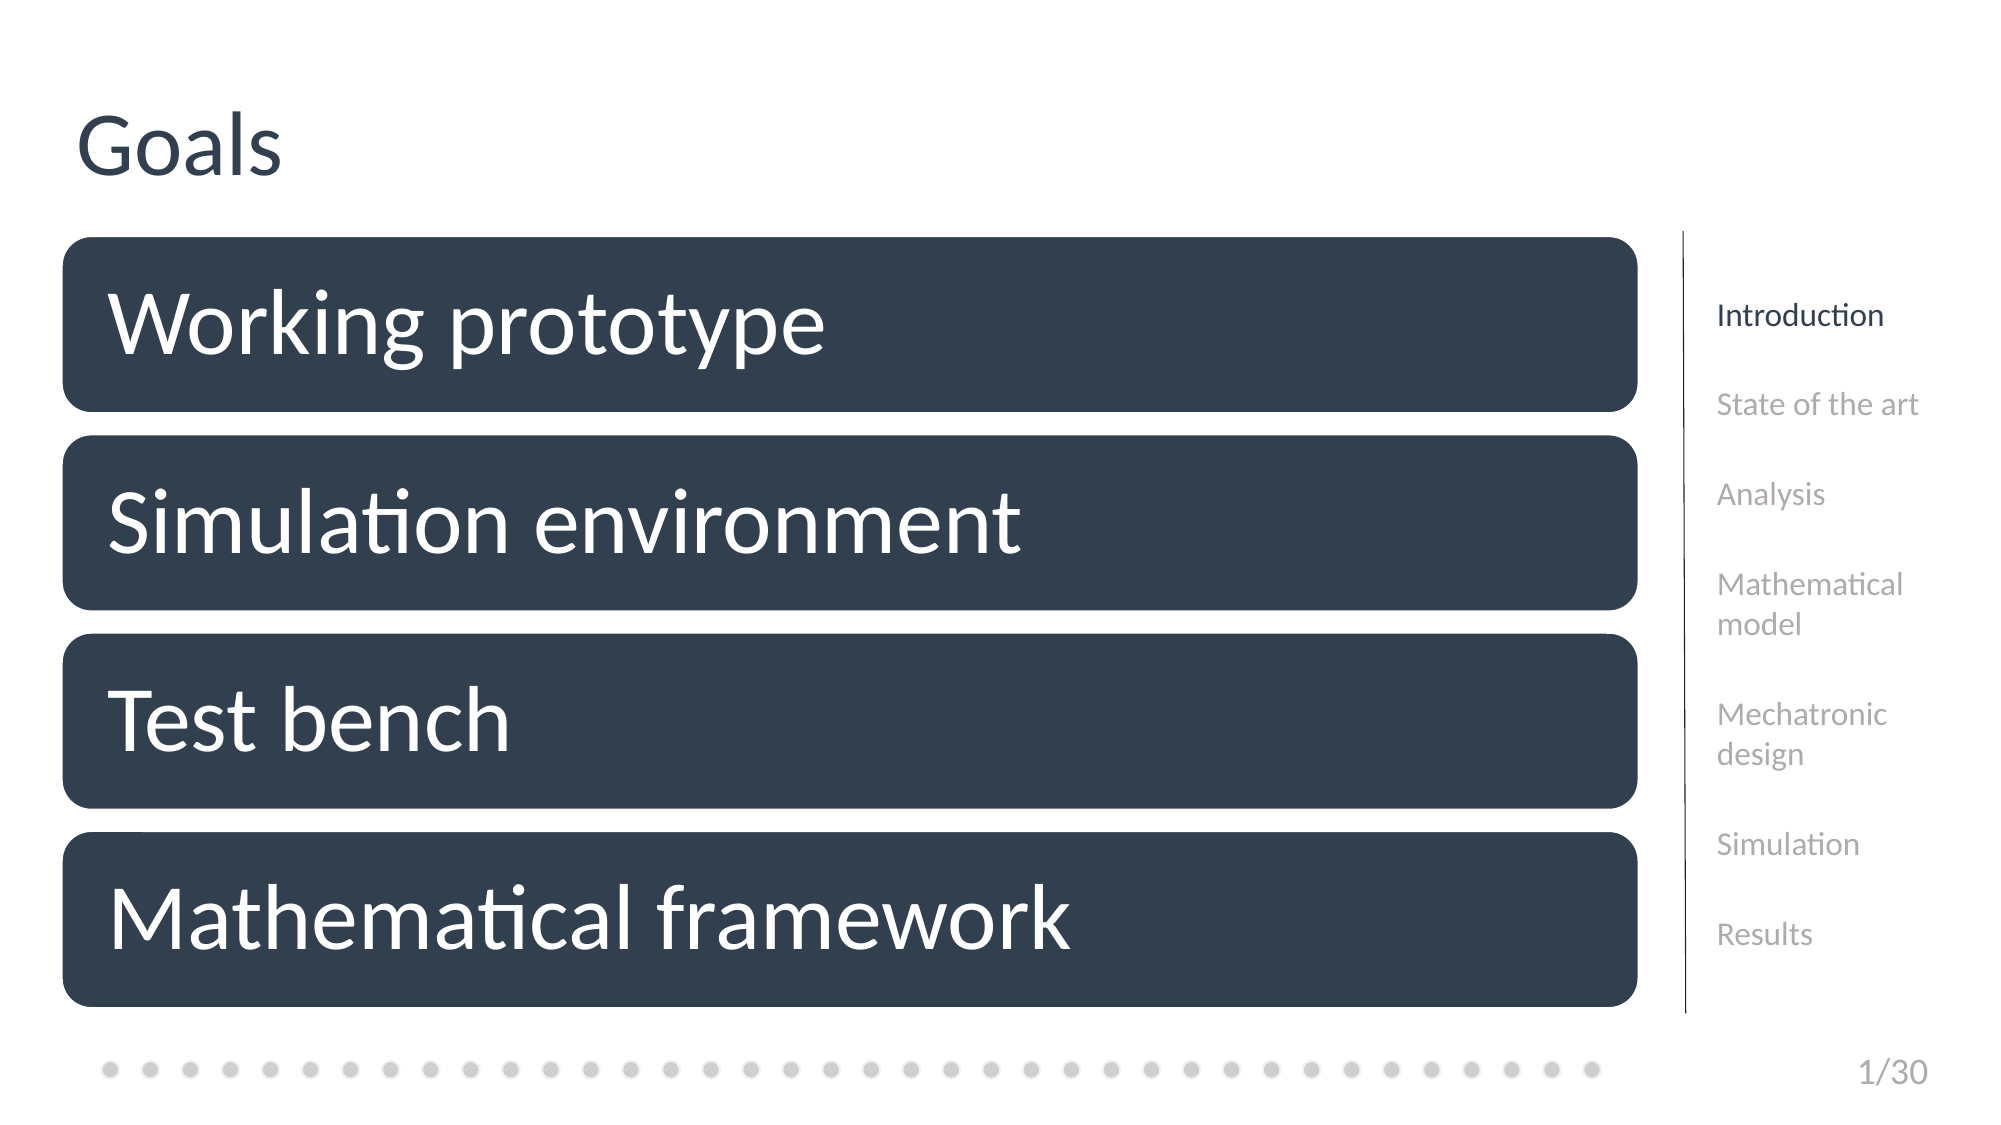

# Goals
Working prototype
Simulation environment
Test bench
Mathematical framework
Introduction
State of the art
Analysis
Mathematical model
Mechatronic design
Simulation
Results
1/30